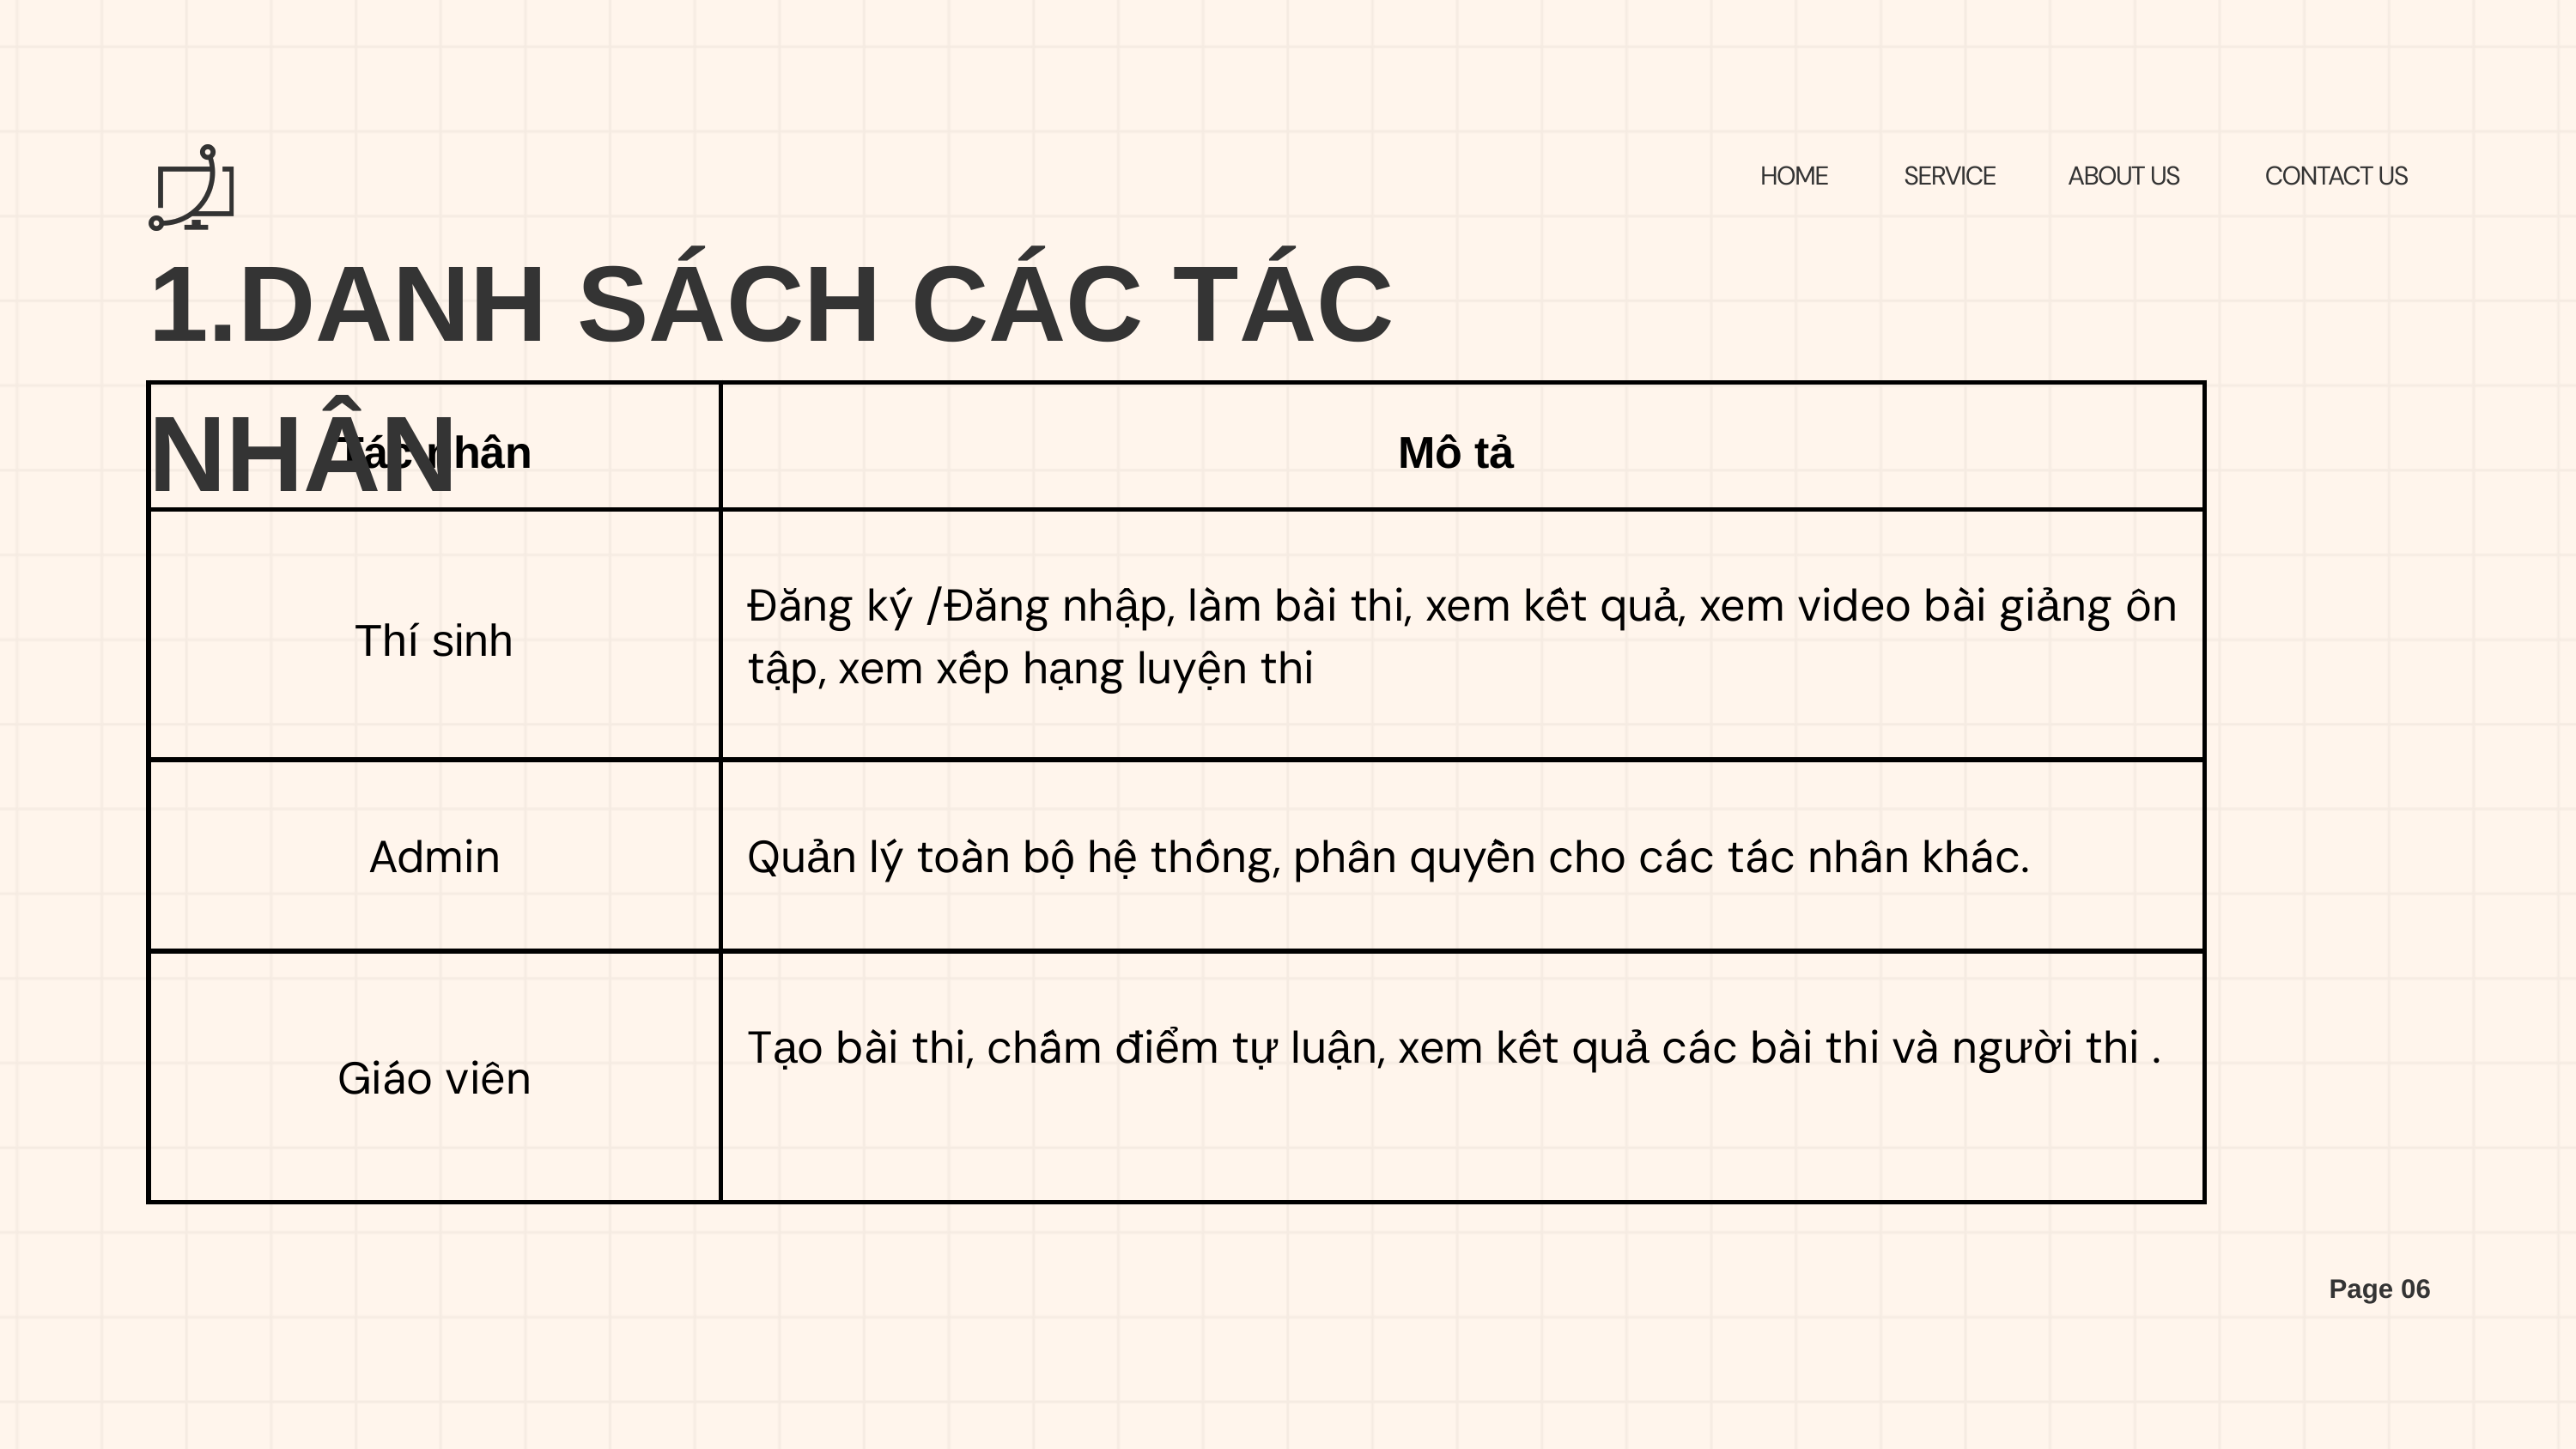

HOME
SERVICE
ABOUT US
CONTACT US
1.DANH SÁCH CÁC TÁC NHÂN
| Tác nhân | Mô tả |
| --- | --- |
| Thí sinh | Đăng ký /Đăng nhập, làm bài thi, xem kết quả, xem video bài giảng ôn tập, xem xếp hạng luyện thi |
| Admin | Quản lý toàn bộ hệ thống, phân quyền cho các tác nhân khác. |
| Giáo viên | Tạo bài thi, chấm điểm tự luận, xem kết quả các bài thi và người thi . |
Page 06